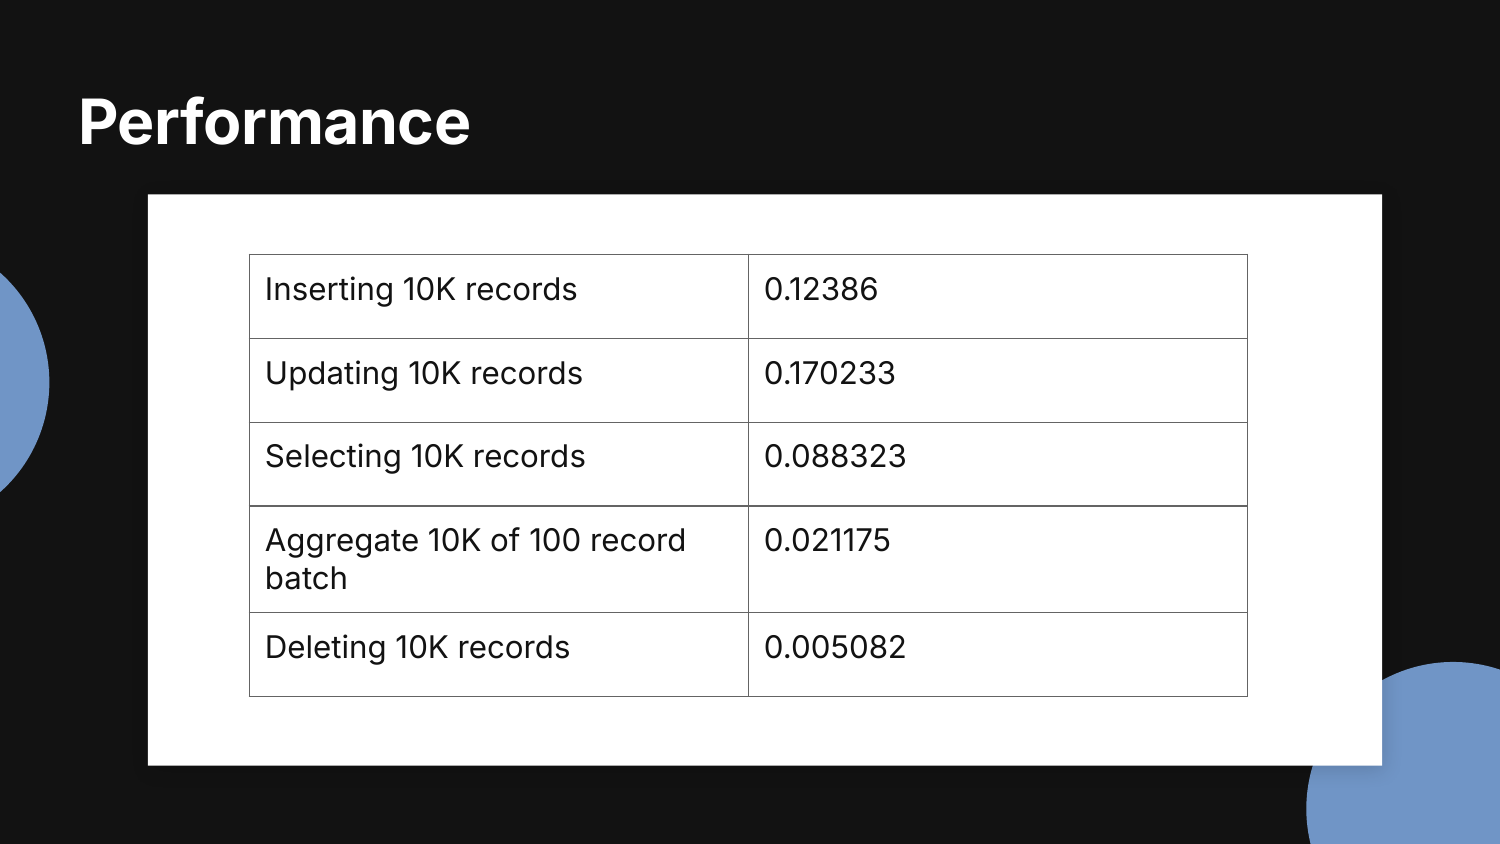

Performance

| Inserting 10K records | 0.12386 |
| --- | --- |
| Updating 10K records | 0.170233 |
| Selecting 10K records | 0.088323 |
| Aggregate 10K of 100 record batch | 0.021175 |
| Deleting 10K records | 0.005082 |